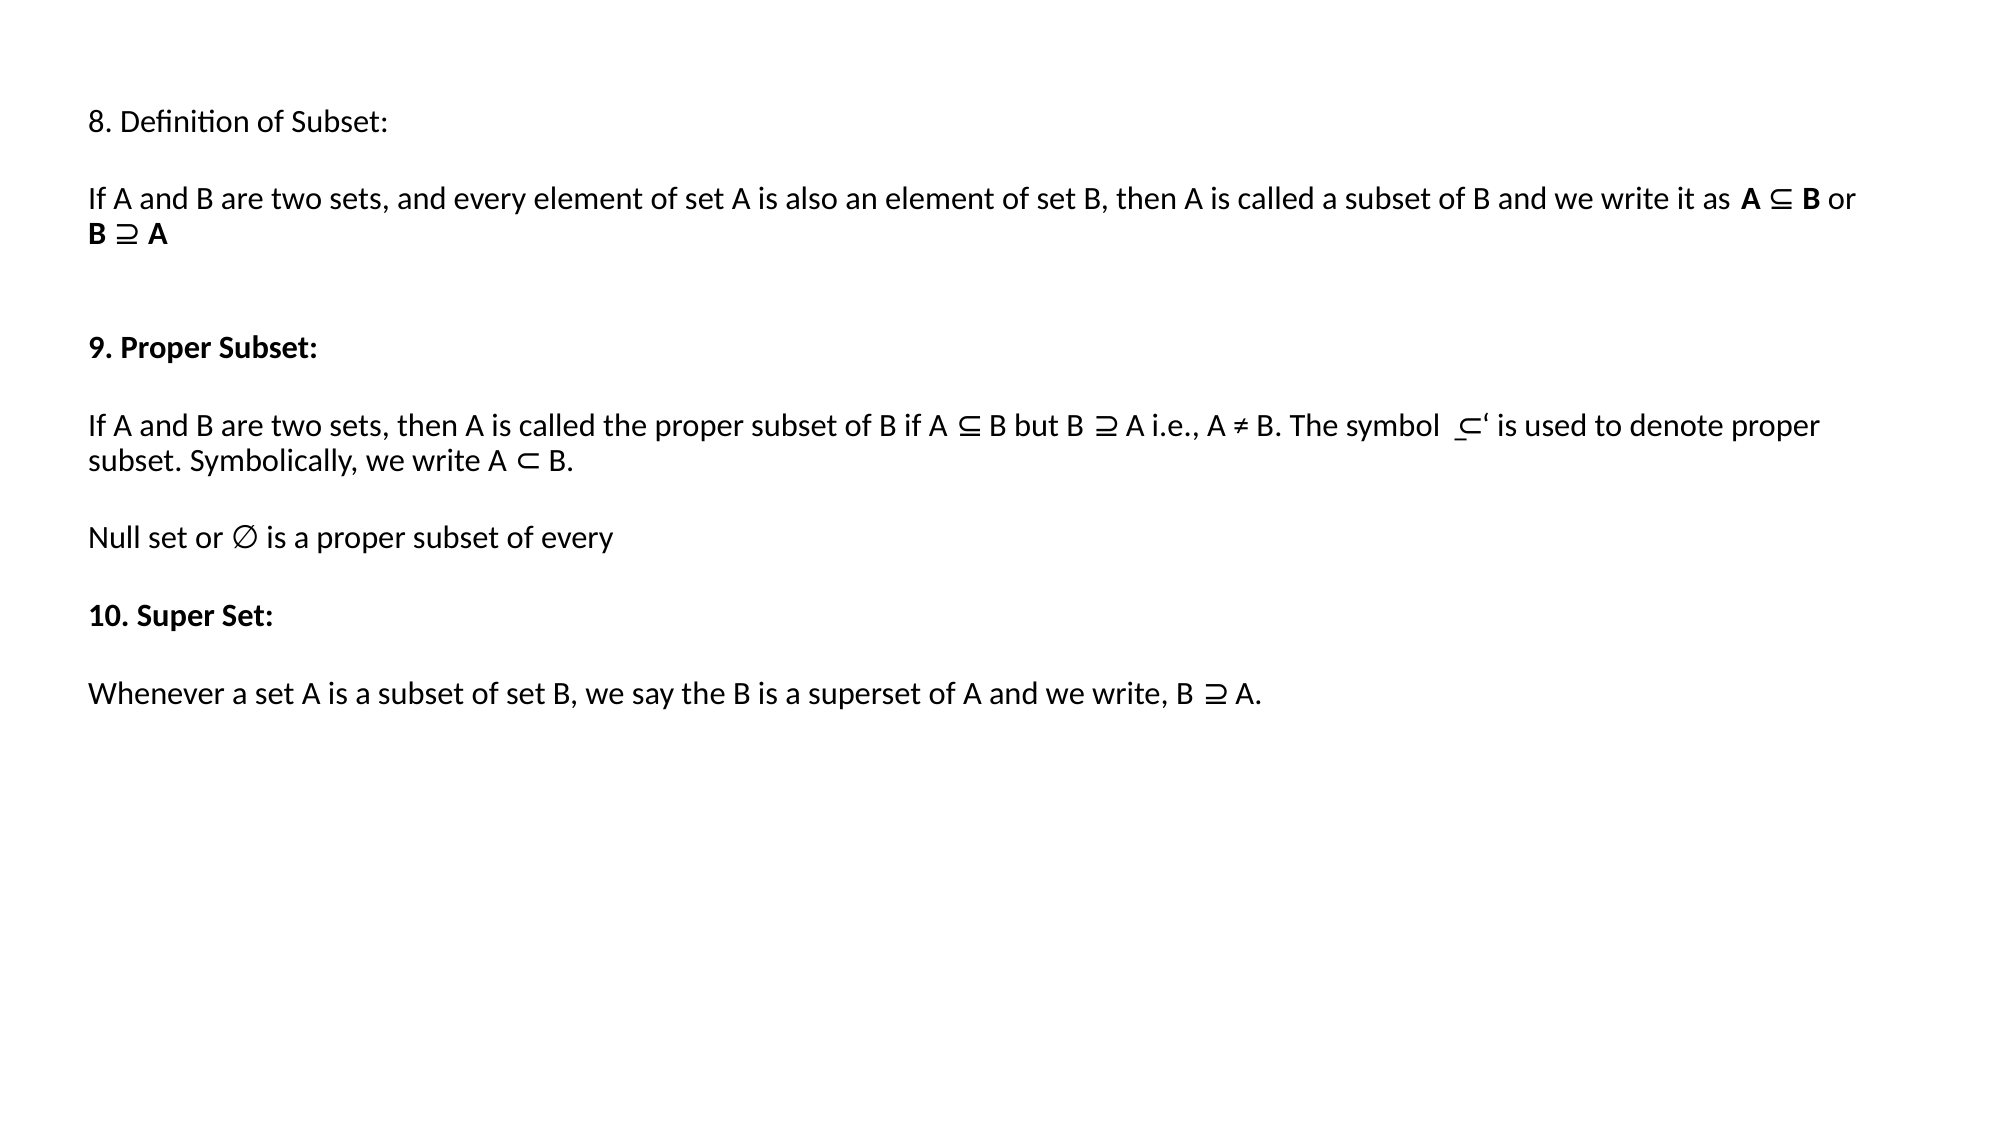

8. Definition of Subset:
If A and B are two sets, and every element of set A is also an element of set B, then A is called a subset of B and we write it as A ⊆ B or B ⊇ A
9. Proper Subset:
If A and B are two sets, then A is called the proper subset of B if A ⊆ B but B ⊇ A i.e., A ≠ B. The symbol  ̳⊂‘ is used to denote proper subset. Symbolically, we write A ⊂ B.
Null set or ∅ is a proper subset of every
10. Super Set:
Whenever a set A is a subset of set B, we say the B is a superset of A and we write, B ⊇ A.